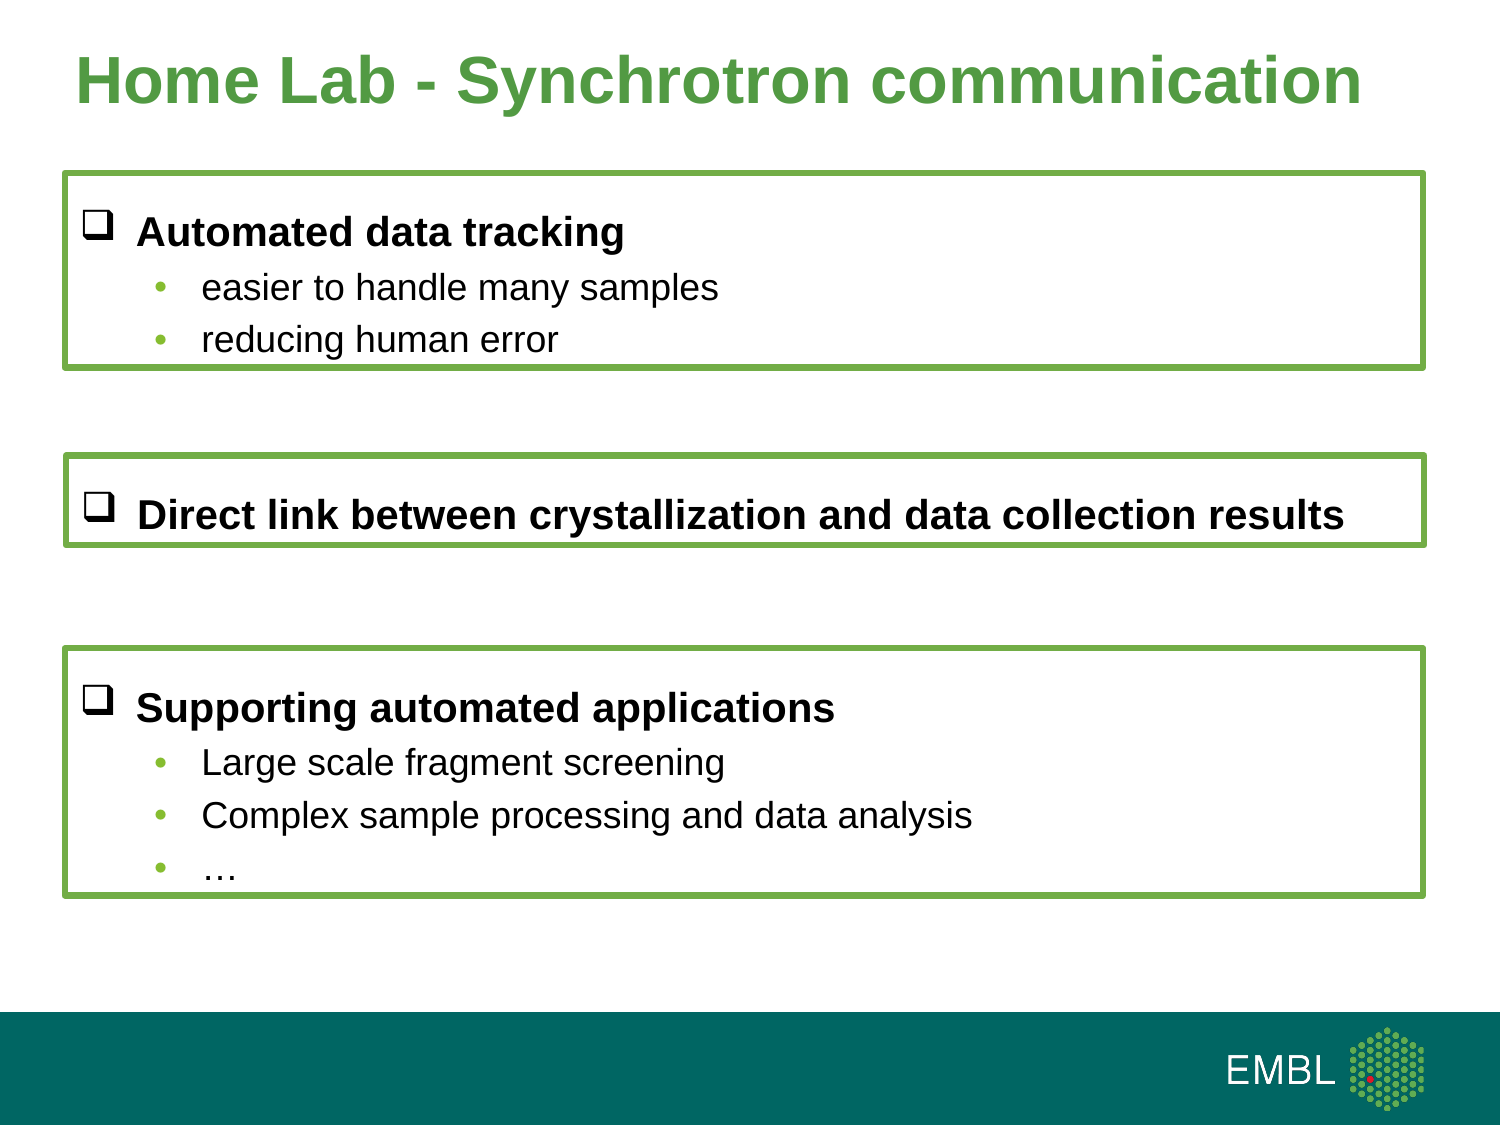

Home Lab - Synchrotron communication
Automated data tracking
easier to handle many samples
reducing human error
Direct link between crystallization and data collection results
Supporting automated applications
Large scale fragment screening
Complex sample processing and data analysis
…